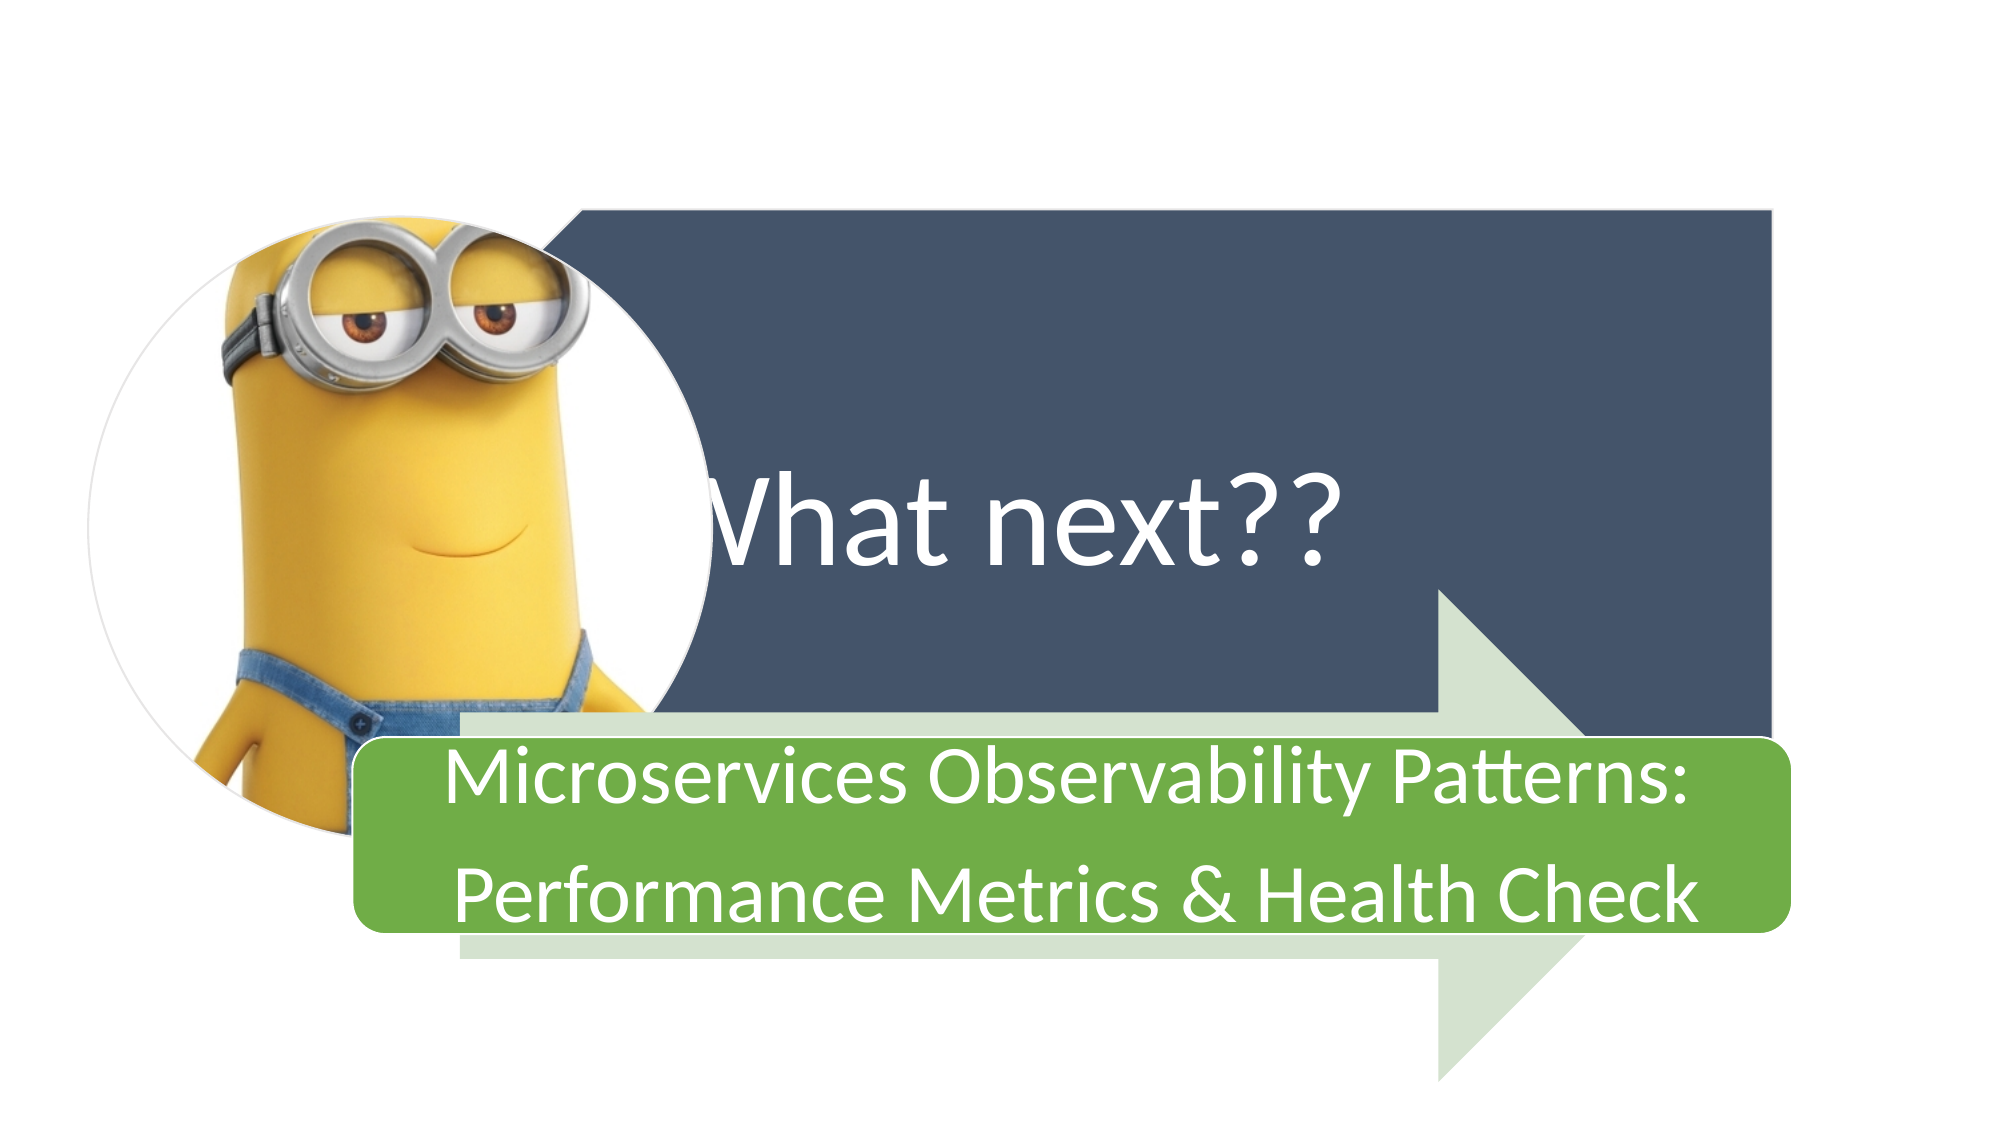

What next??
Microservices Observability Patterns:
Performance Metrics & Health Check